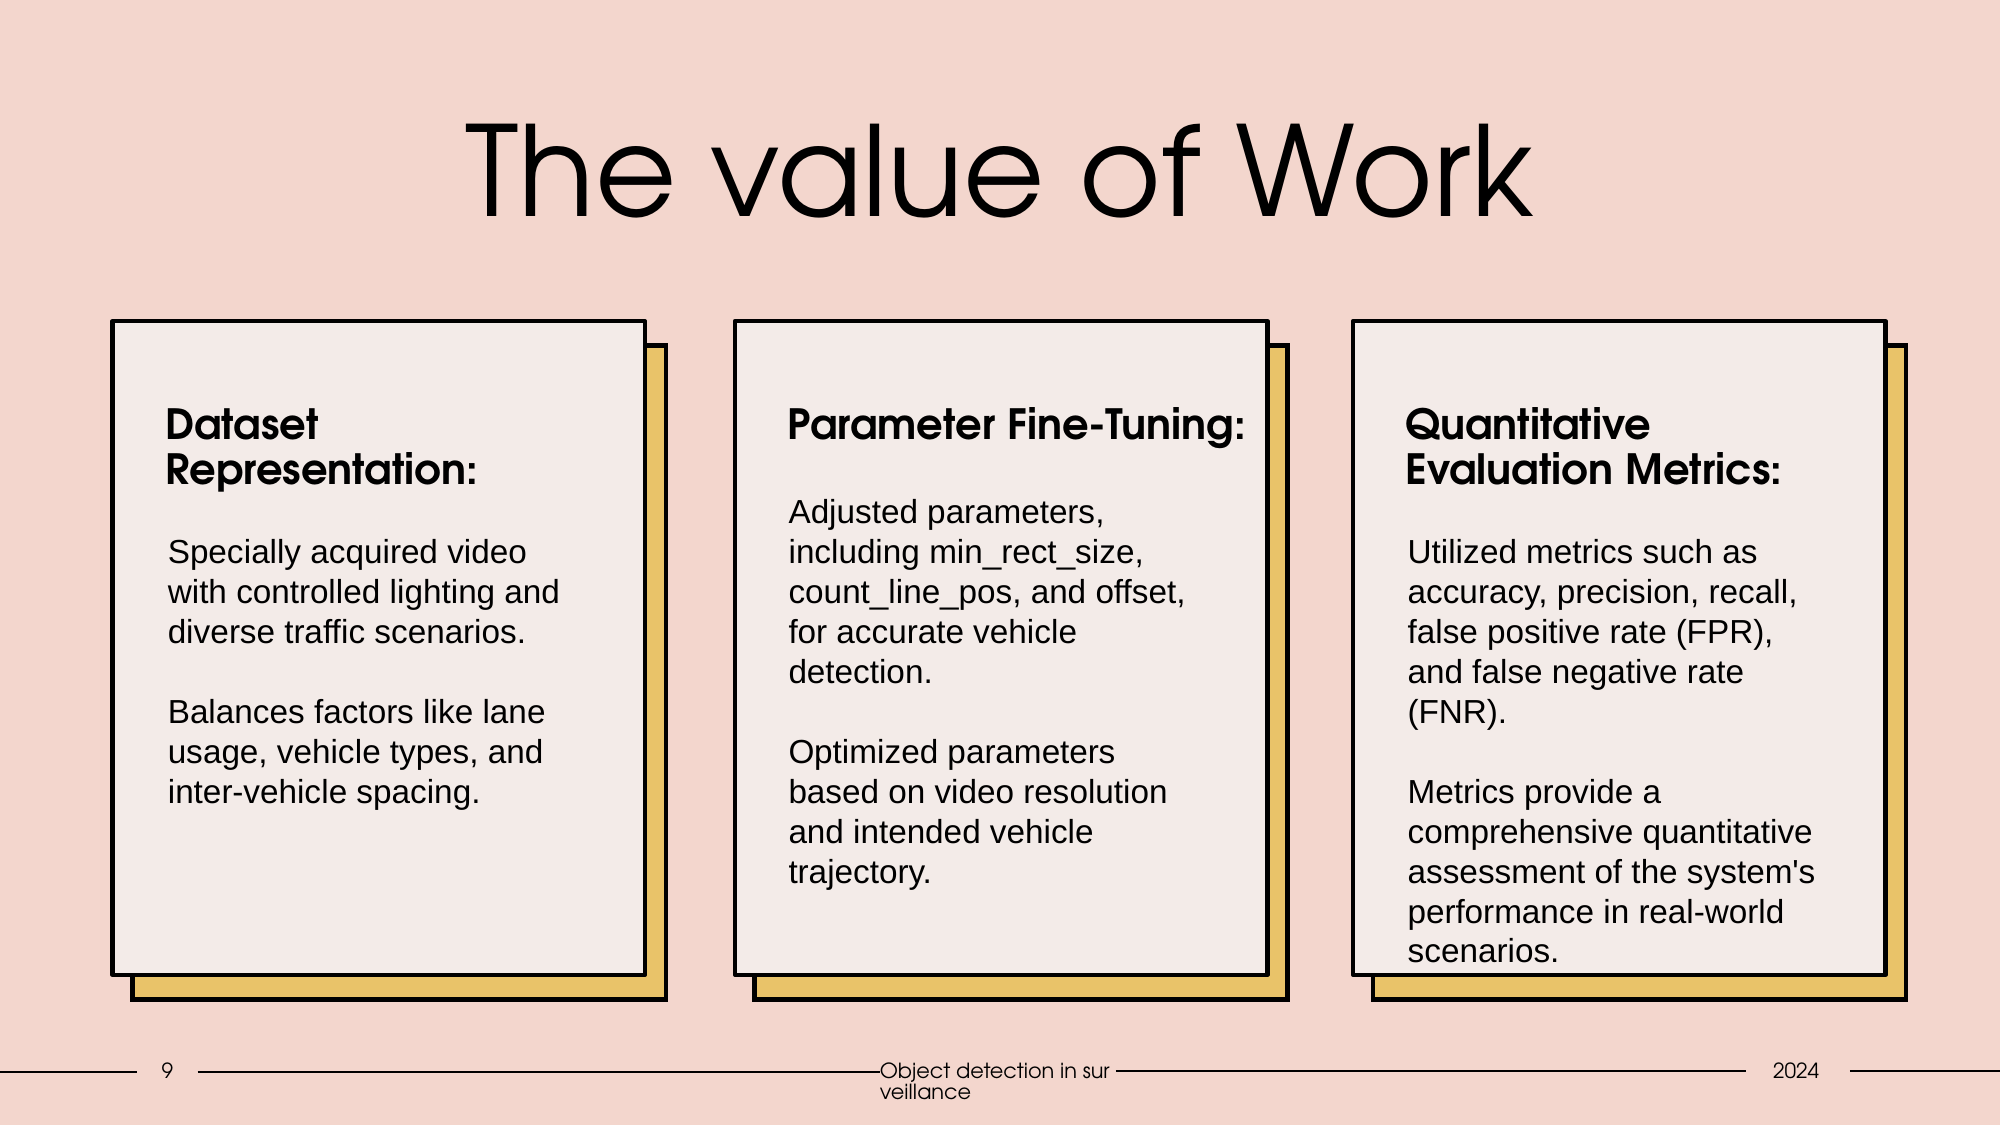

# The value of Work
Dataset Representation:
Parameter Fine-Tuning:

Quantitative Evaluation Metrics:

Specially acquired video with controlled lighting and diverse traffic scenarios.

Balances factors like lane usage, vehicle types, and inter-vehicle spacing.
Adjusted parameters, including min_rect_size, count_line_pos, and offset, for accurate vehicle detection.

Optimized parameters based on video resolution and intended vehicle trajectory.

Utilized metrics such as accuracy, precision, recall, false positive rate (FPR), and false negative rate (FNR).

Metrics provide a comprehensive quantitative assessment of the system's performance in real-world scenarios.
9
Object detection in surveillance
2024